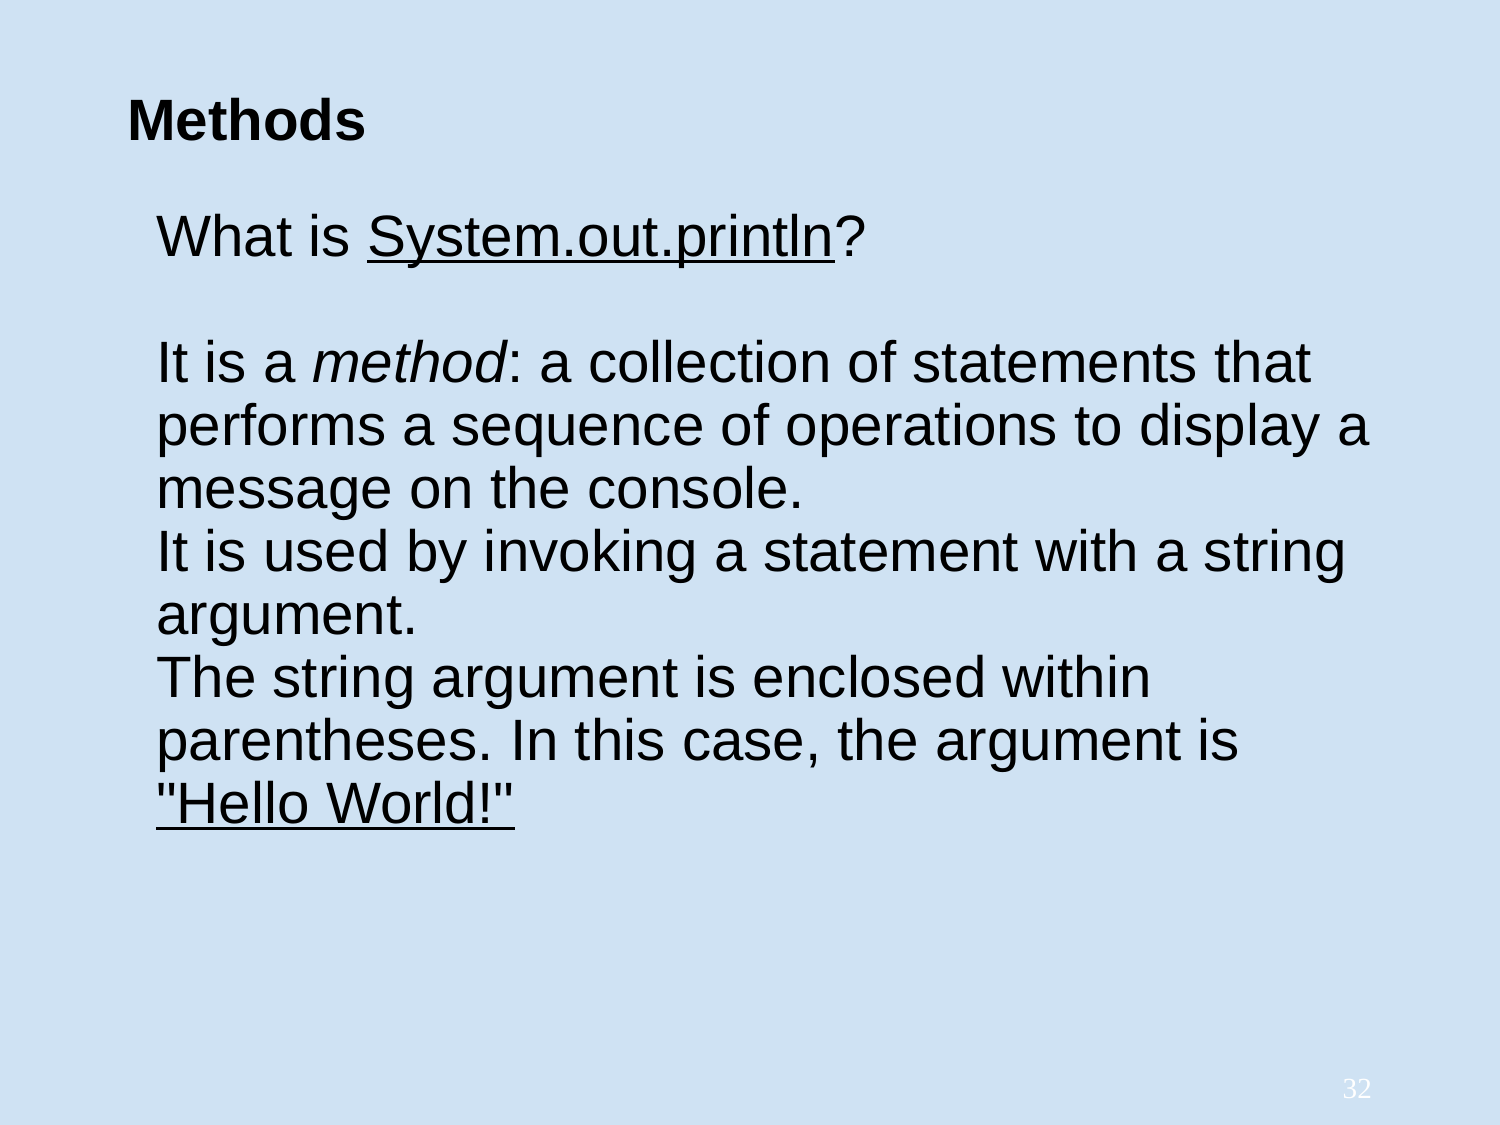

Methods
What is System.out.println?

It is a method: a collection of statements that performs a sequence of operations to display a message on the console.
It is used by invoking a statement with a string argument.
The string argument is enclosed within parentheses. In this case, the argument is
"Hello World!"
32